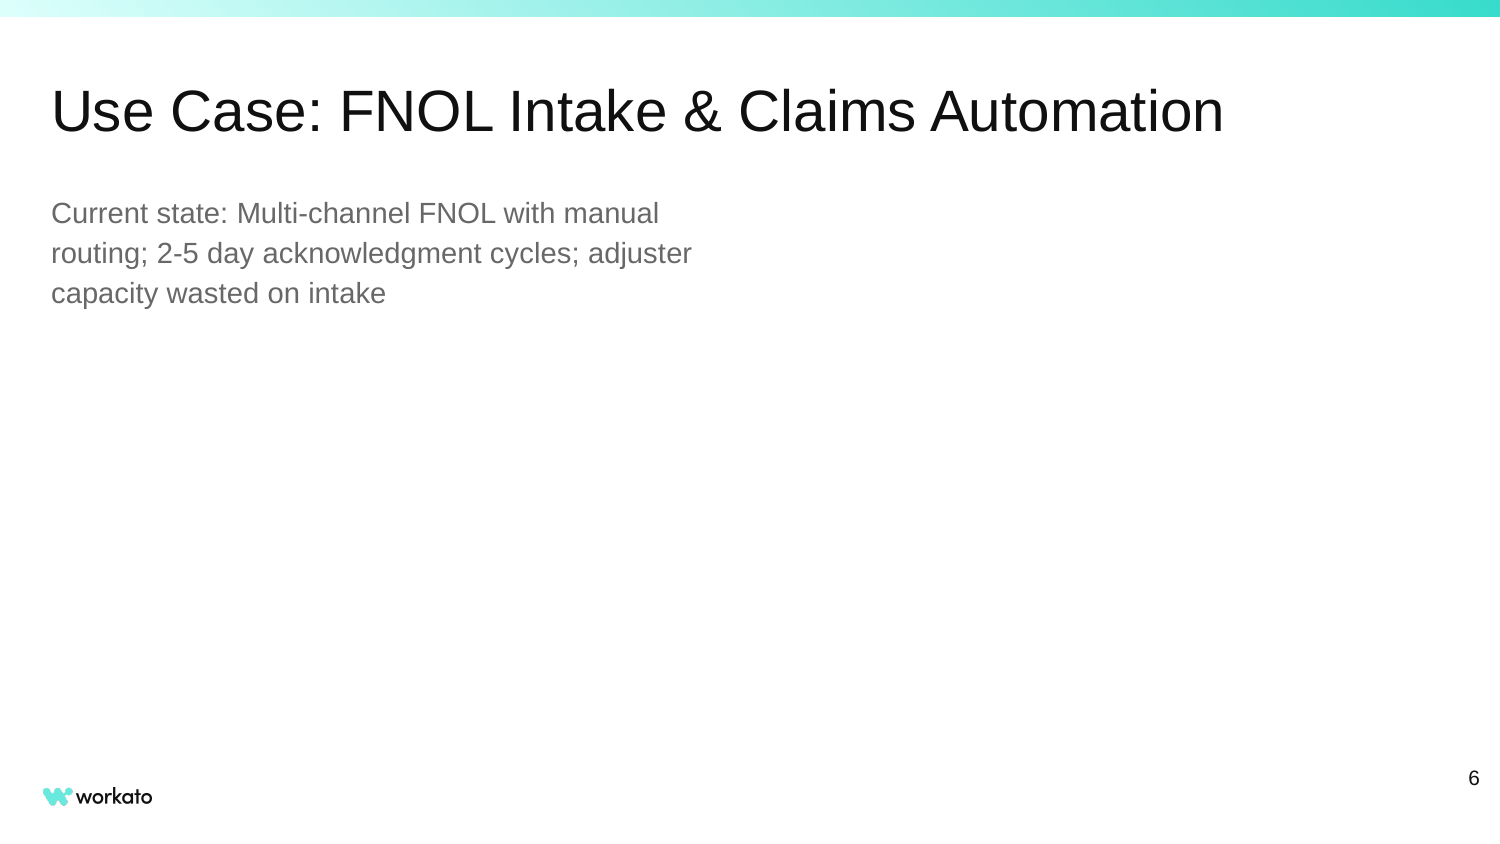

# Use Case: FNOL Intake & Claims Automation
Current state: Multi-channel FNOL with manual routing; 2-5 day acknowledgment cycles; adjuster capacity wasted on intake

6